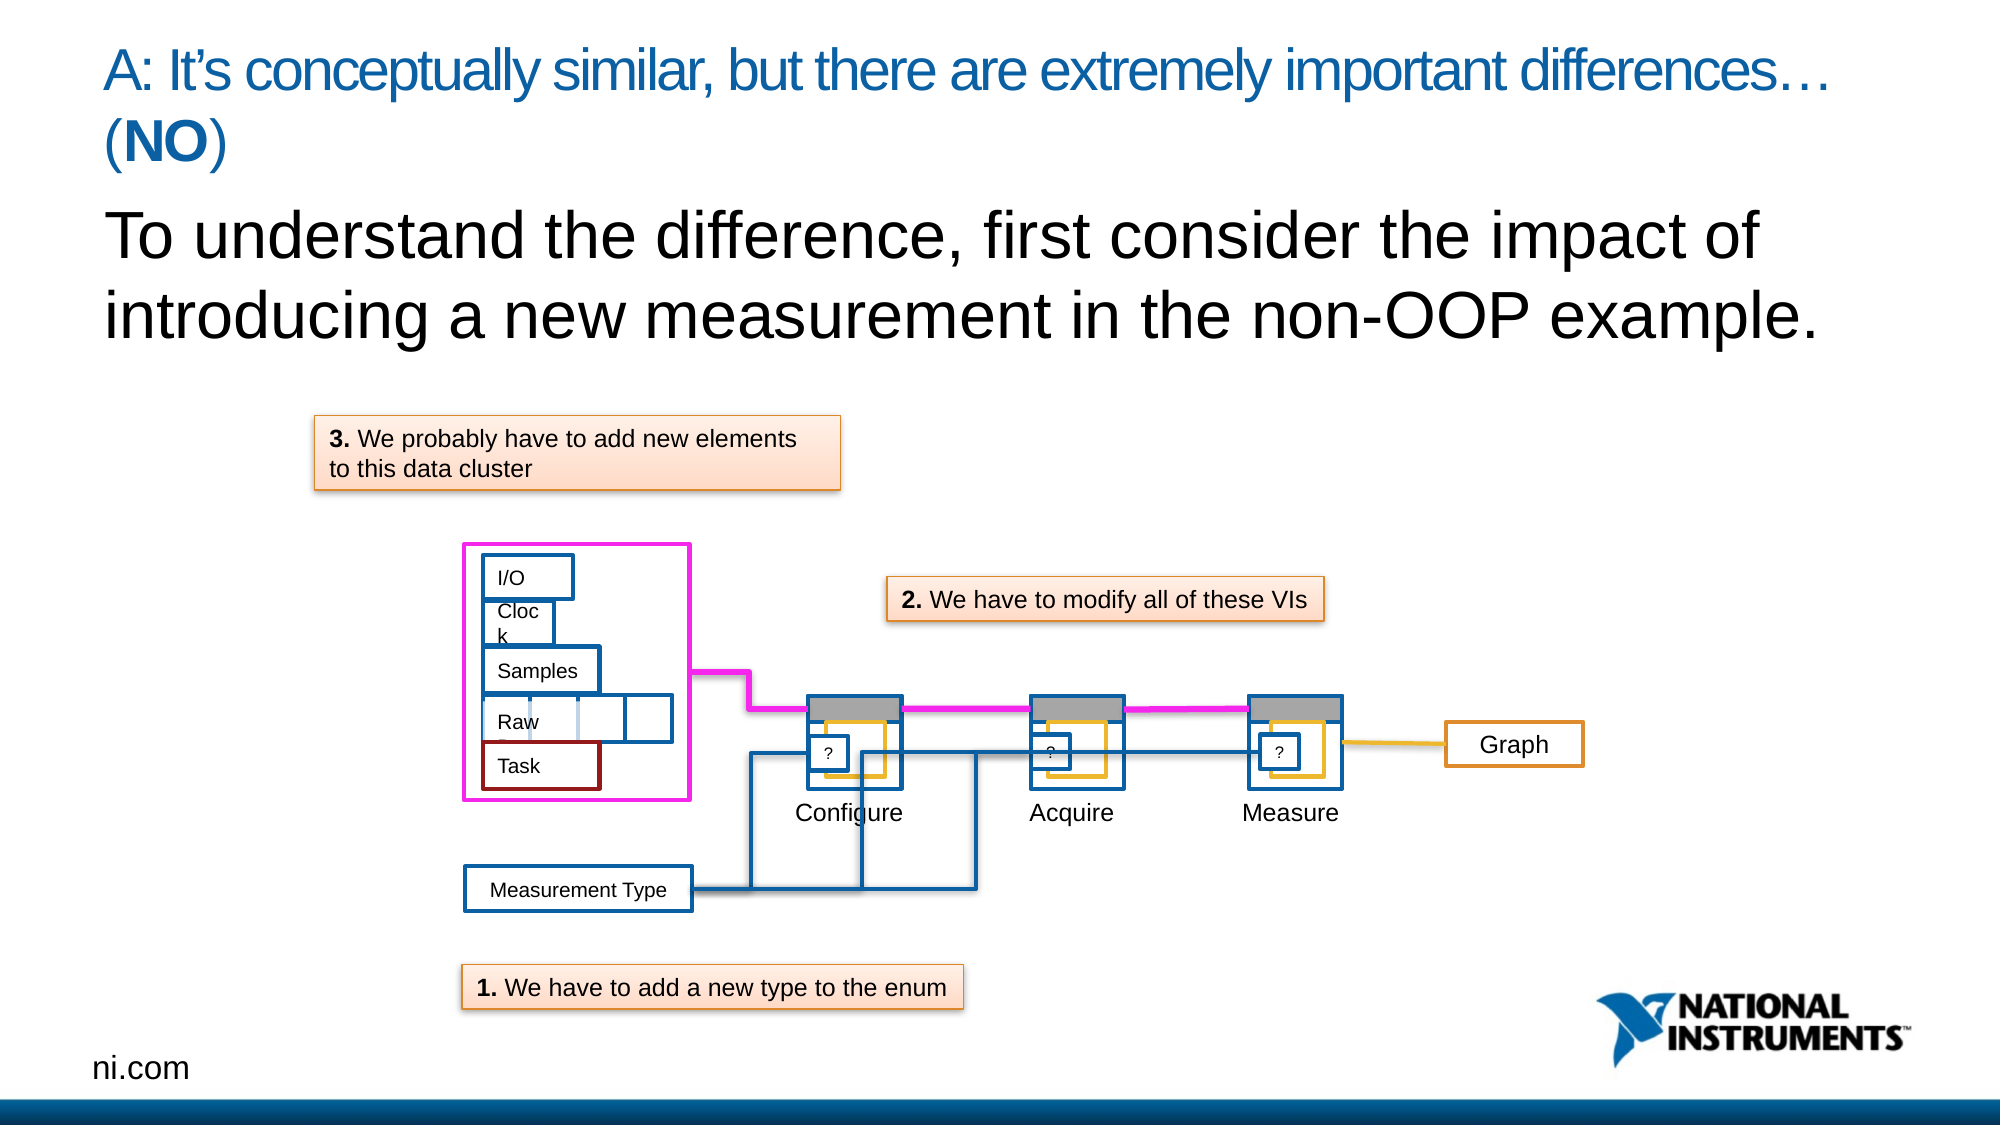

# A: It’s conceptually similar, but there are extremely important differences…(NO)
To understand the difference, first consider the impact of introducing a new measurement in the non-OOP example.

3. We probably have to add new elements to this data cluster

I/O
Clock
Samples

Acquire

Measure

Configure
Raw Data

Graph

?
?
?
Task
Measurement Type
2. We have to modify all of these VIs
1. We have to add a new type to the enum